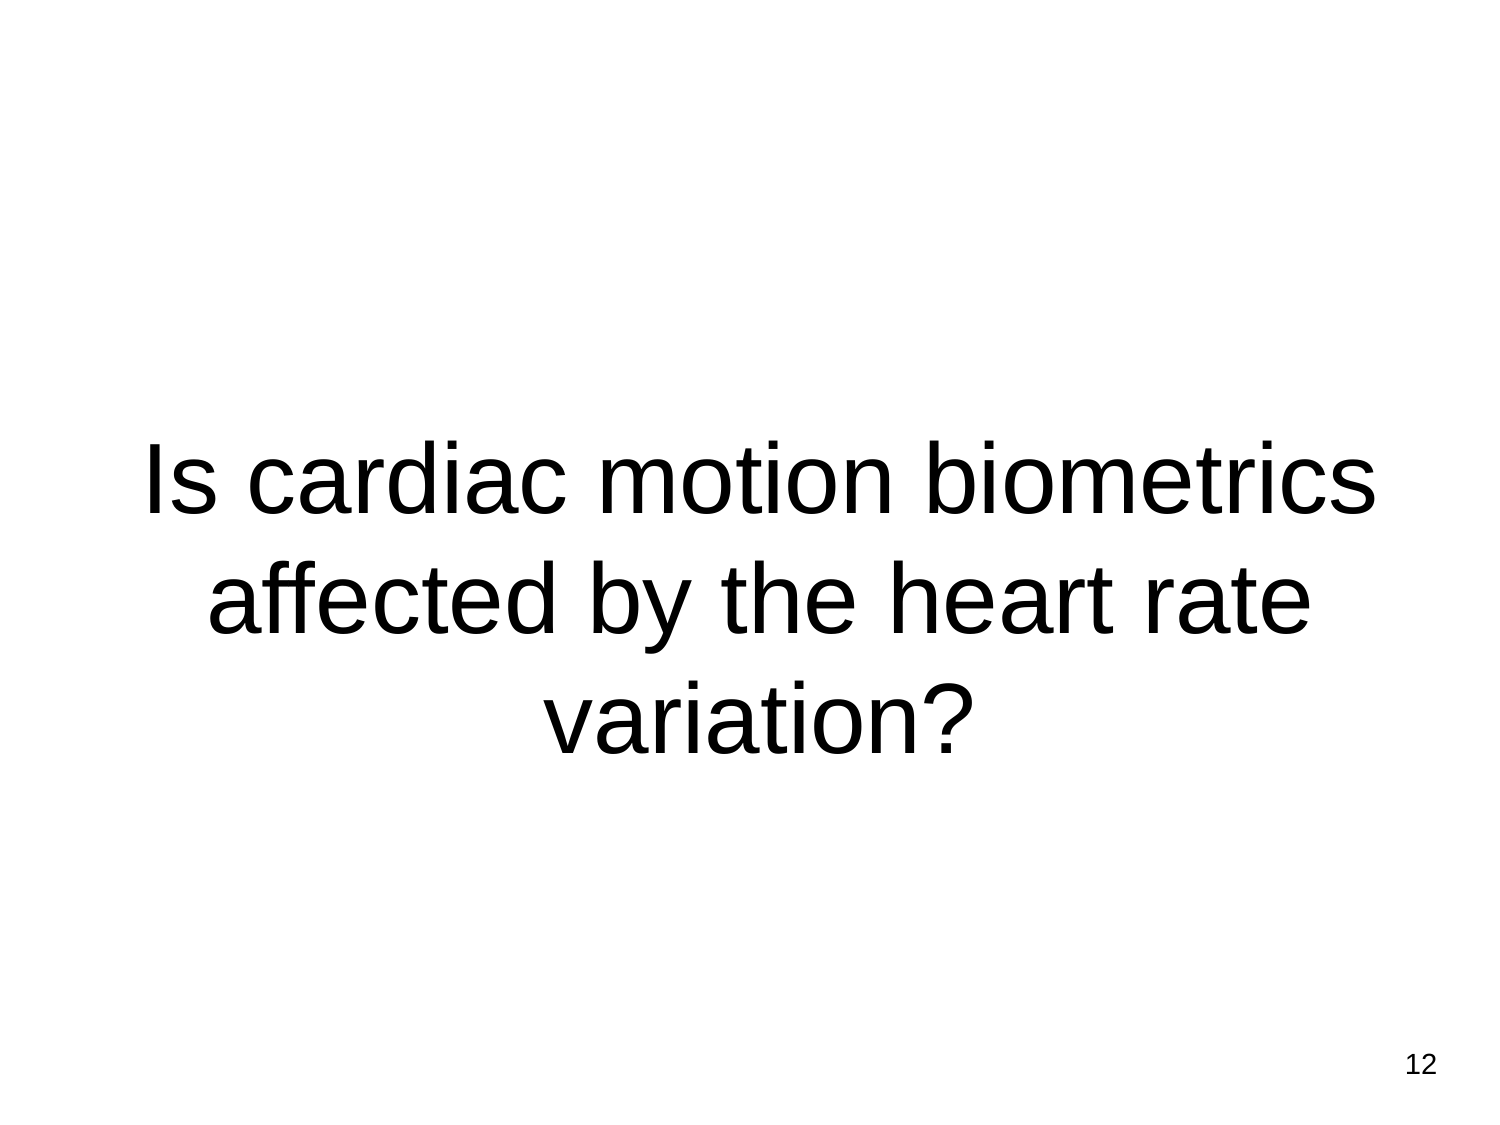

#

Is cardiac motion biometrics affected by the heart rate variation?
12